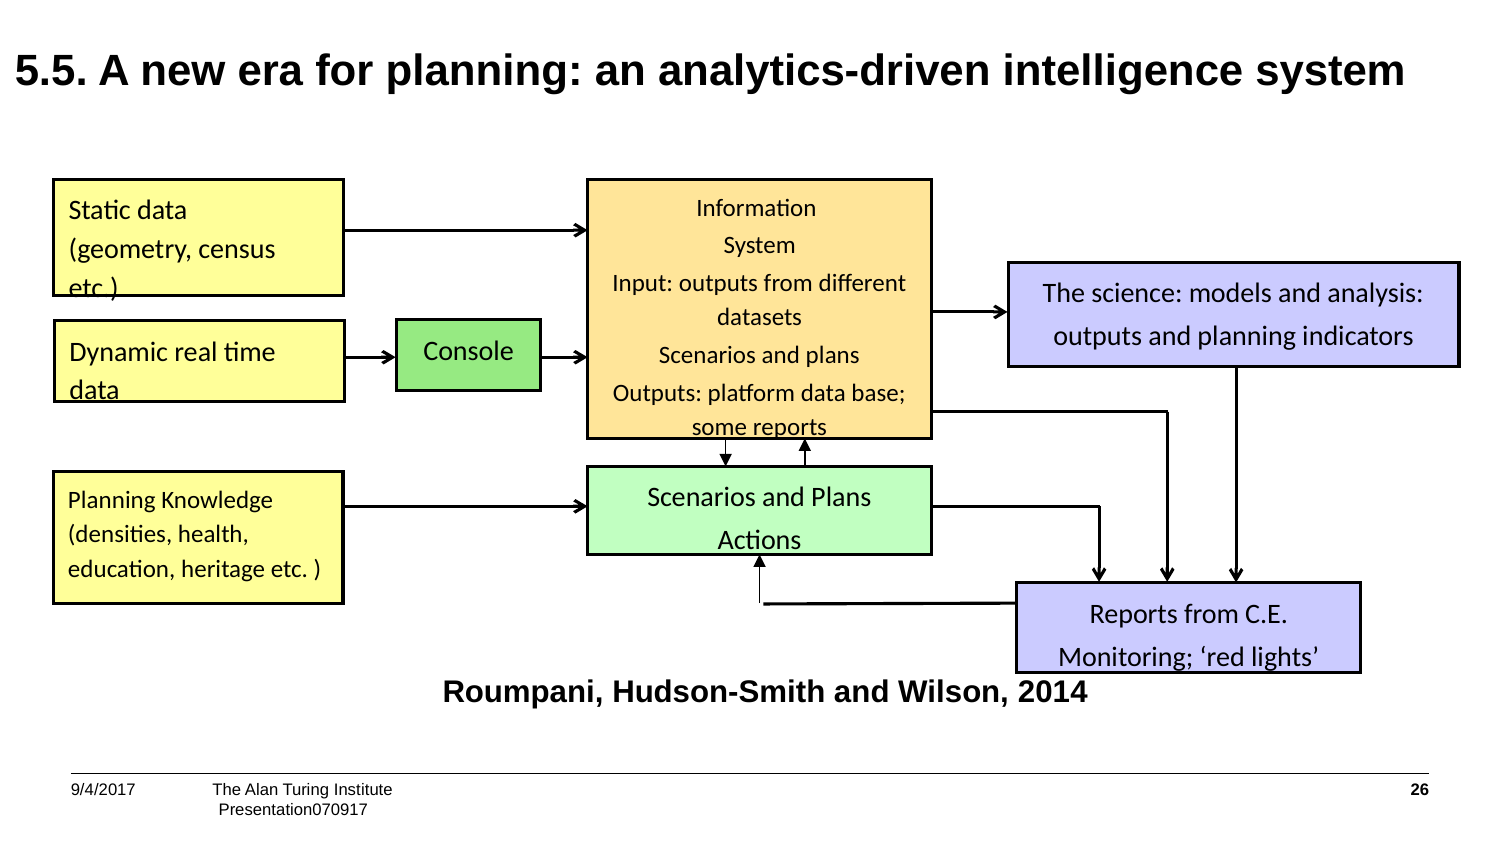

5.5. A new era for planning: an analytics-driven intelligence system

Static data
(geometry, census etc.)
Information
System
Input: outputs from different datasets
Scenarios and plans
Outputs: platform data base; some reports
The science: models and analysis:
outputs and planning indicators
Console
Dynamic real time data

Scenarios and Plans
Actions
Planning Knowledge
(densities, health, education, heritage etc. )
Reports from C.E.
Monitoring; ‘red lights’
Roumpani, Hudson-Smith and Wilson, 2014
9/4/2017
26
Presentation070917